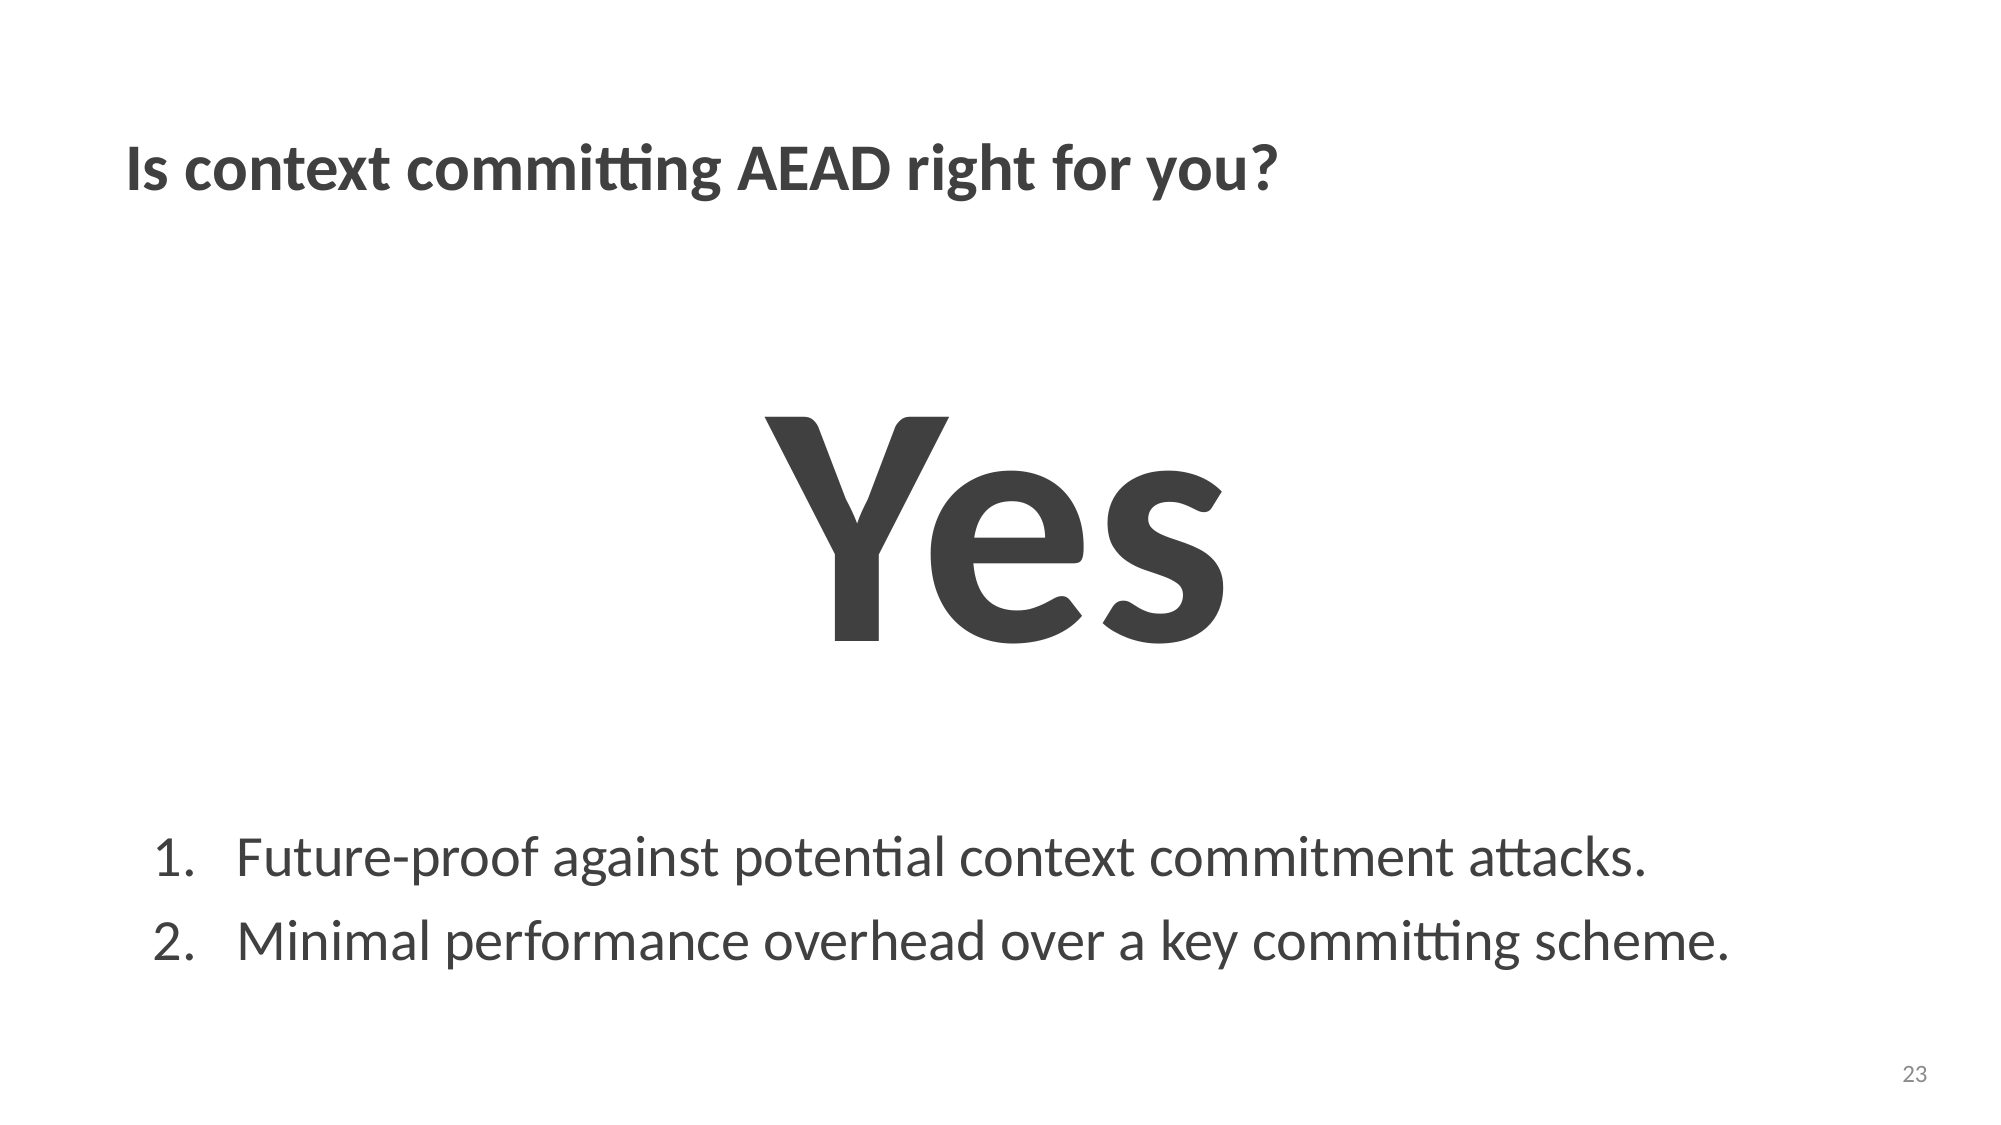

# Is context committing AEAD right for you?
Yes
Future-proof against potential context commitment attacks.
Minimal performance overhead over a key committing scheme.
23